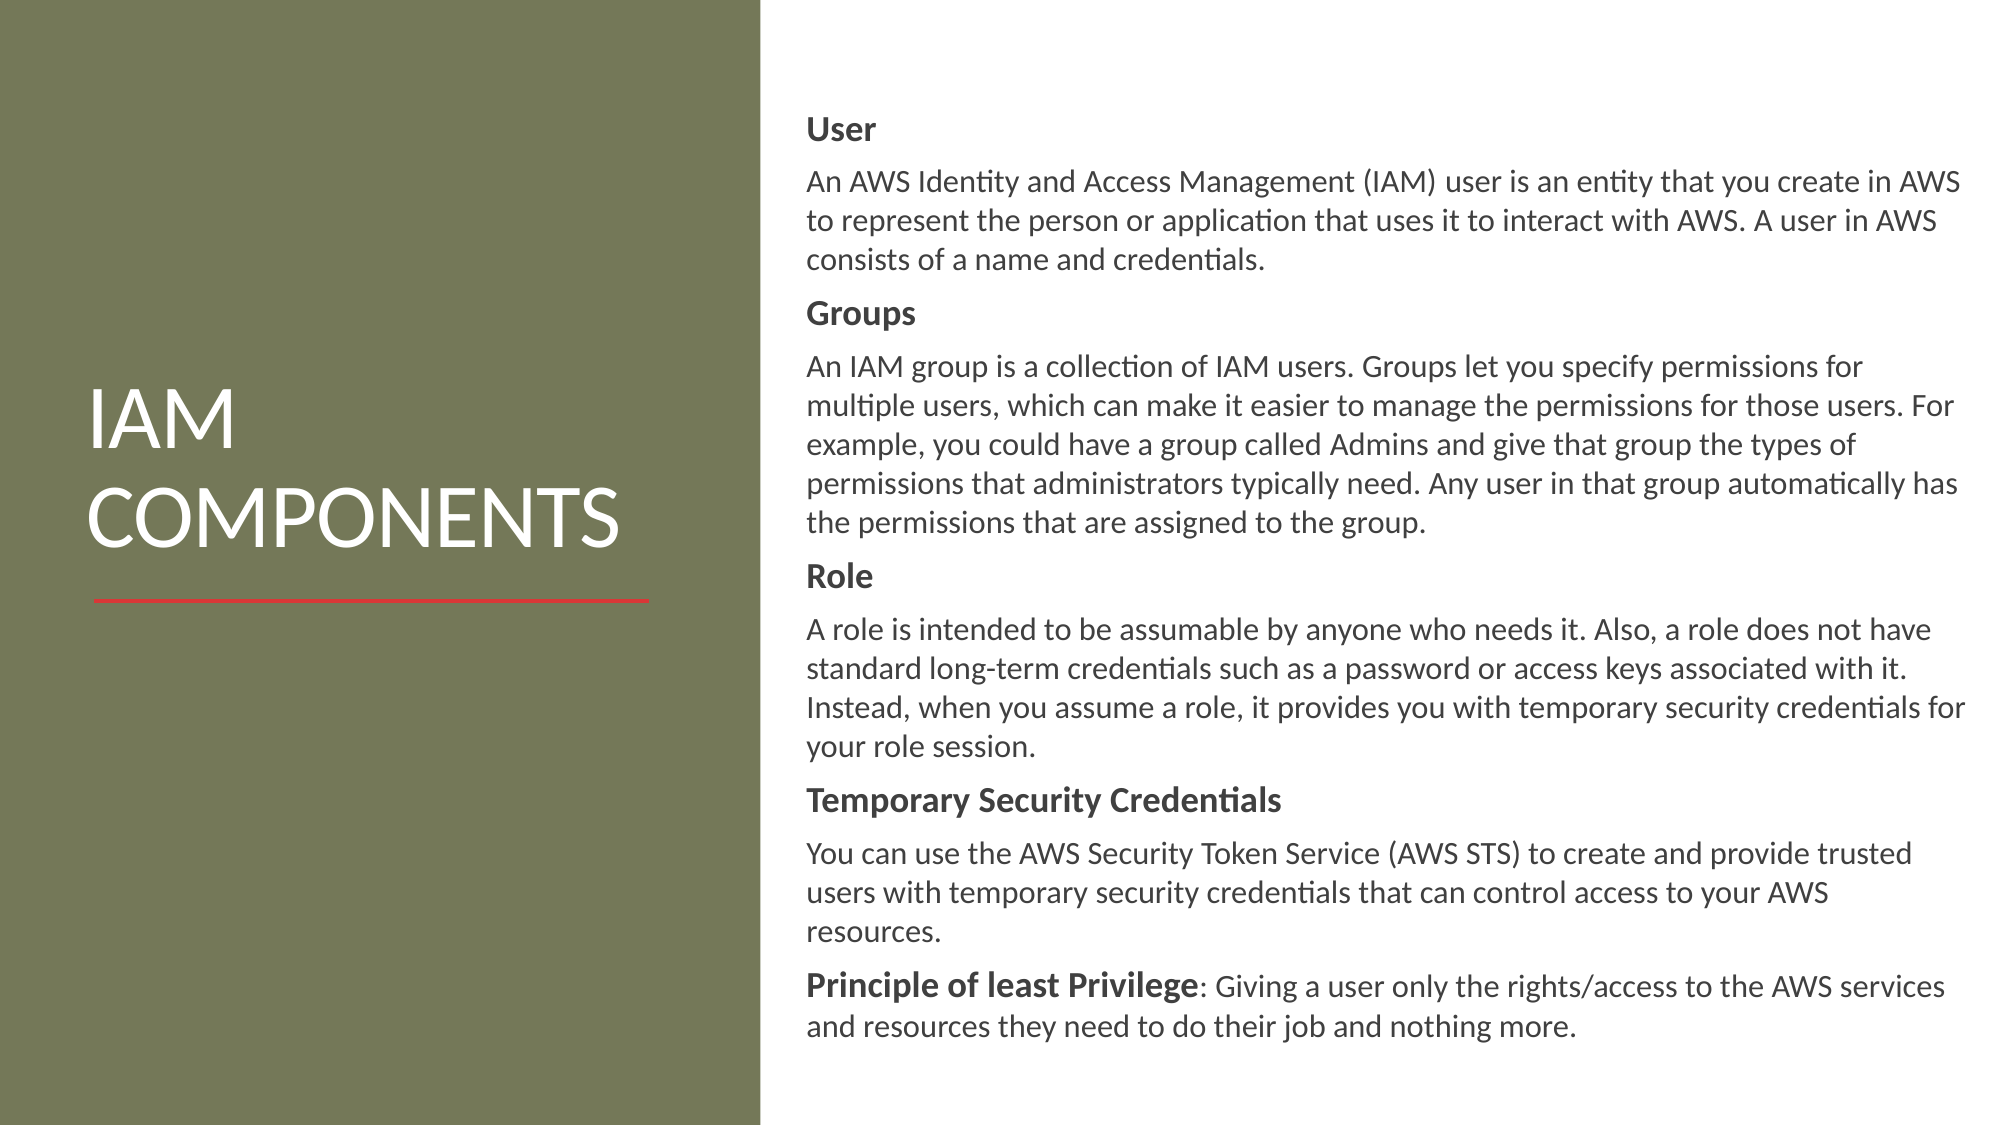

User
An AWS Identity and Access Management (IAM) user is an entity that you create in AWS to represent the person or application that uses it to interact with AWS. A user in AWS consists of a name and credentials.
Groups
An IAM group is a collection of IAM users. Groups let you specify permissions for multiple users, which can make it easier to manage the permissions for those users. For example, you could have a group called Admins and give that group the types of permissions that administrators typically need. Any user in that group automatically has the permissions that are assigned to the group.
Role
A role is intended to be assumable by anyone who needs it. Also, a role does not have standard long-term credentials such as a password or access keys associated with it. Instead, when you assume a role, it provides you with temporary security credentials for your role session.
Temporary Security Credentials
You can use the AWS Security Token Service (AWS STS) to create and provide trusted users with temporary security credentials that can control access to your AWS resources.
Principle of least Privilege: Giving a user only the rights/access to the AWS services and resources they need to do their job and nothing more.
# IAM COMPONENTS